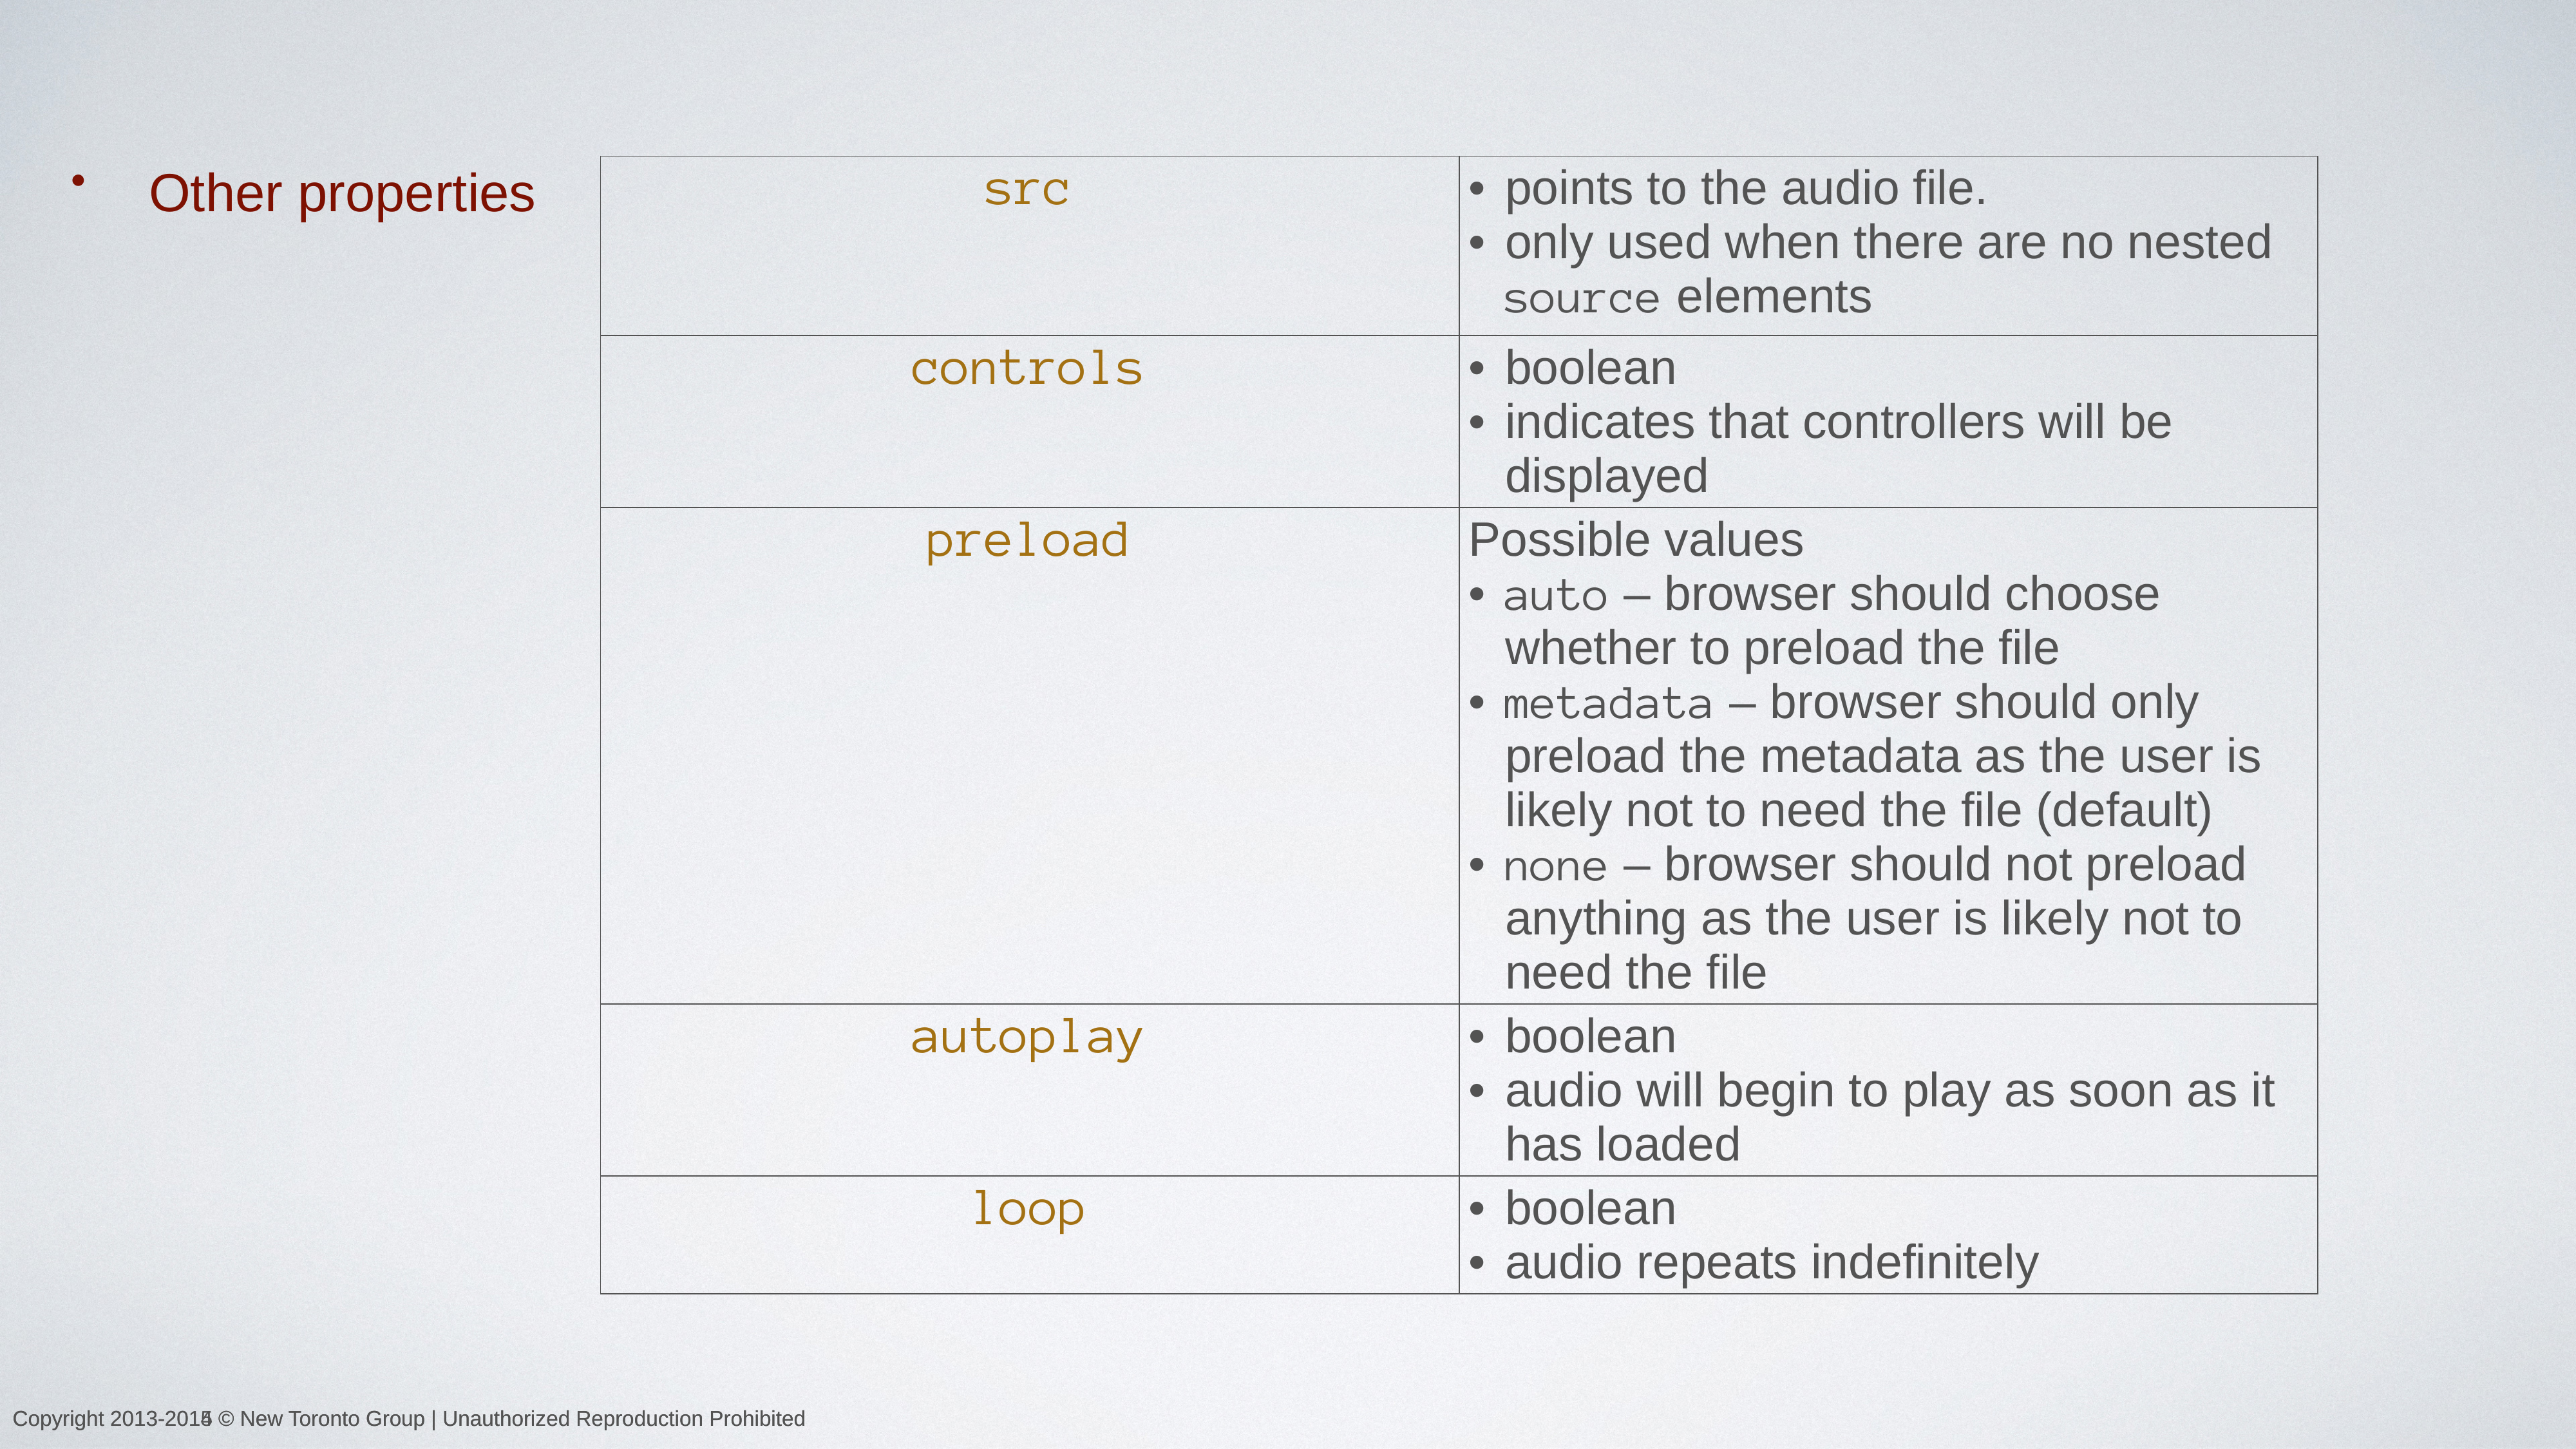

Other properties

| src | points to the audio file. only used when there are no nested source elements |
| --- | --- |
| controls | boolean indicates that controllers will be displayed |
| preload | Possible values auto – browser should choose whether to preload the file metadata – browser should only preload the metadata as the user is likely not to need the file (default) none – browser should not preload anything as the user is likely not to need the file |
| autoplay | boolean audio will begin to play as soon as it has loaded |
| loop | boolean audio repeats indefinitely |